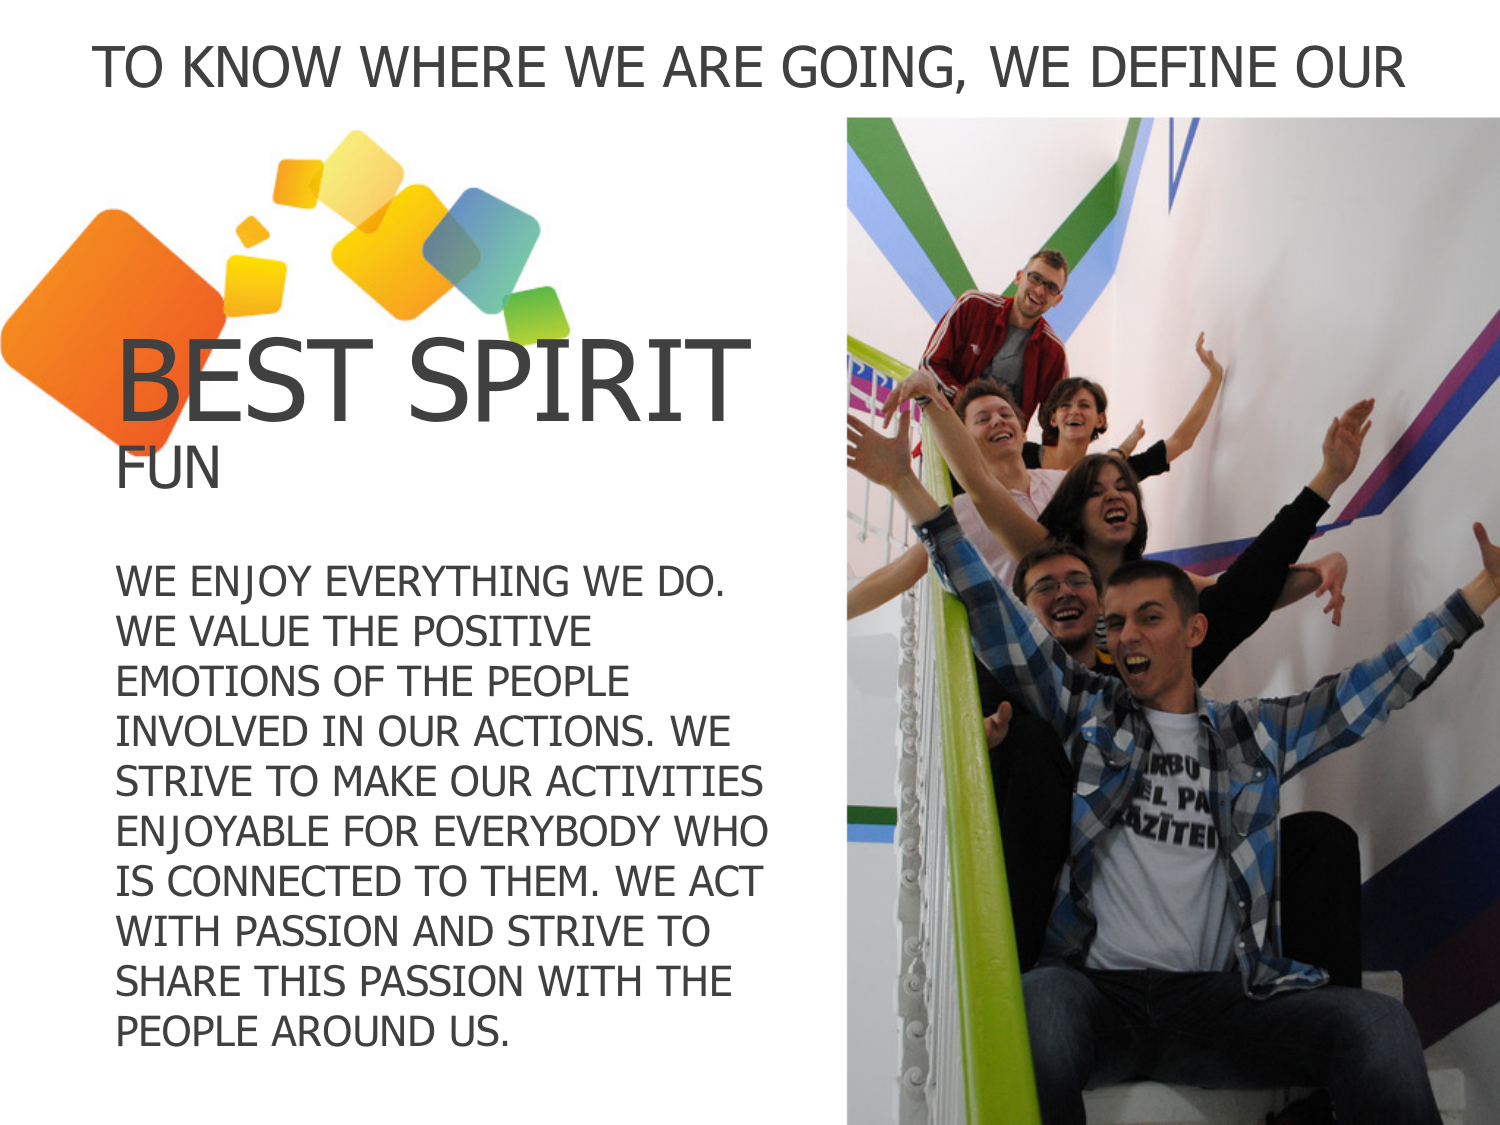

# TO KNOW WHERE WE ARE GOING, WE DEFINE OUR
BEST SPIRIT
FUN
WE ENJOY EVERYTHING WE DO. WE VALUE THE POSITIVE EMOTIONS OF THE PEOPLE INVOLVED IN OUR ACTIONS. WE STRIVE TO MAKE OUR ACTIVITIES ENJOYABLE FOR EVERYBODY WHO IS CONNECTED TO THEM. WE ACT WITH PASSION AND STRIVE TO SHARE THIS PASSION WITH THE PEOPLE AROUND US.